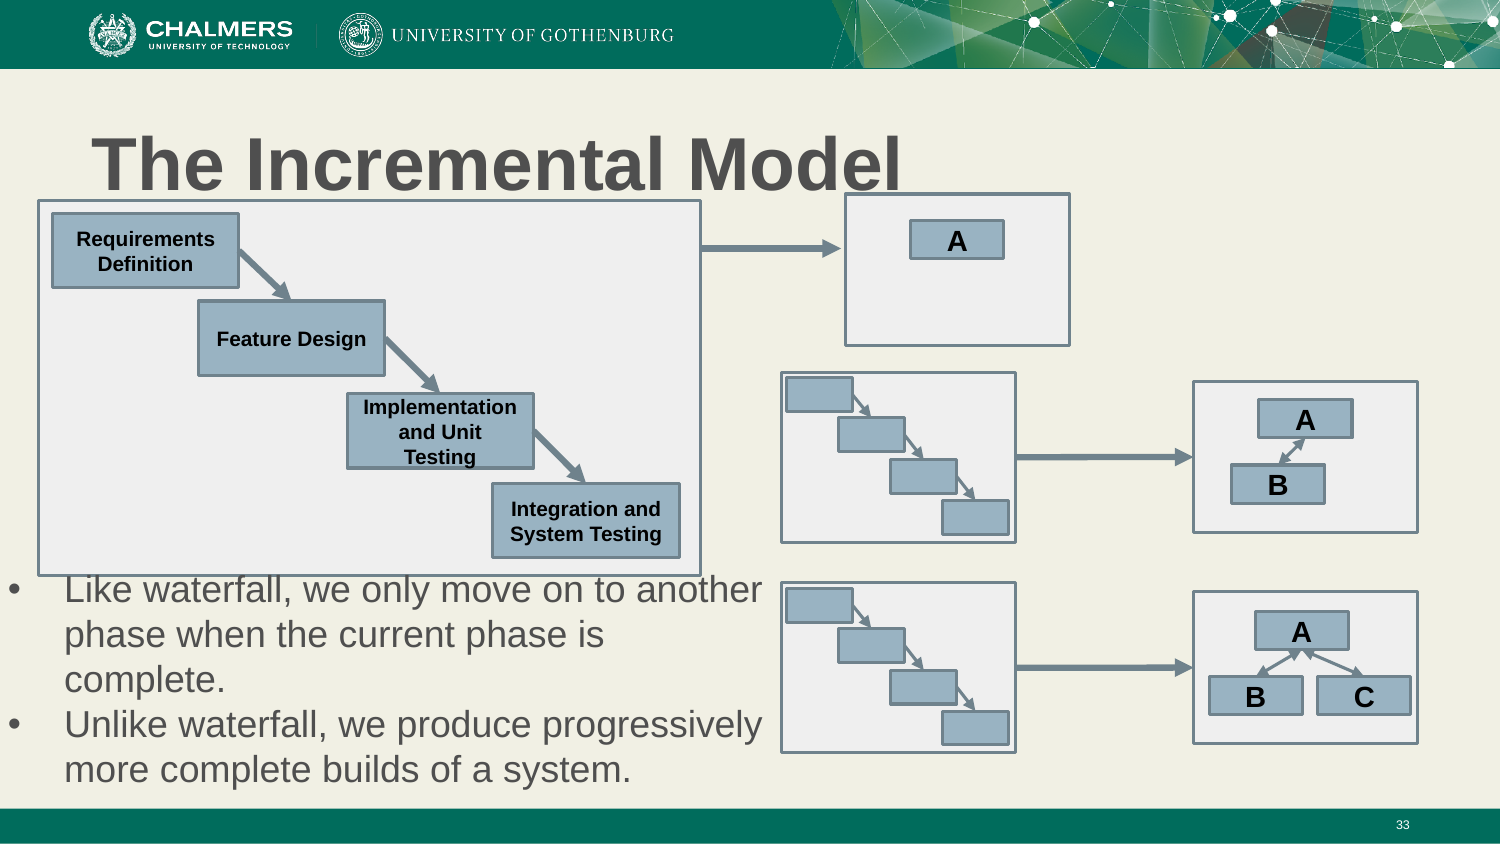

# The Incremental Model

Requirements Definition
A
Feature Design

Implementation and Unit Testing
A

B
Integration and System Testing

Like waterfall, we only move on to another phase when the current phase is complete.
Unlike waterfall, we produce progressively more complete builds of a system.

A

B
C

33